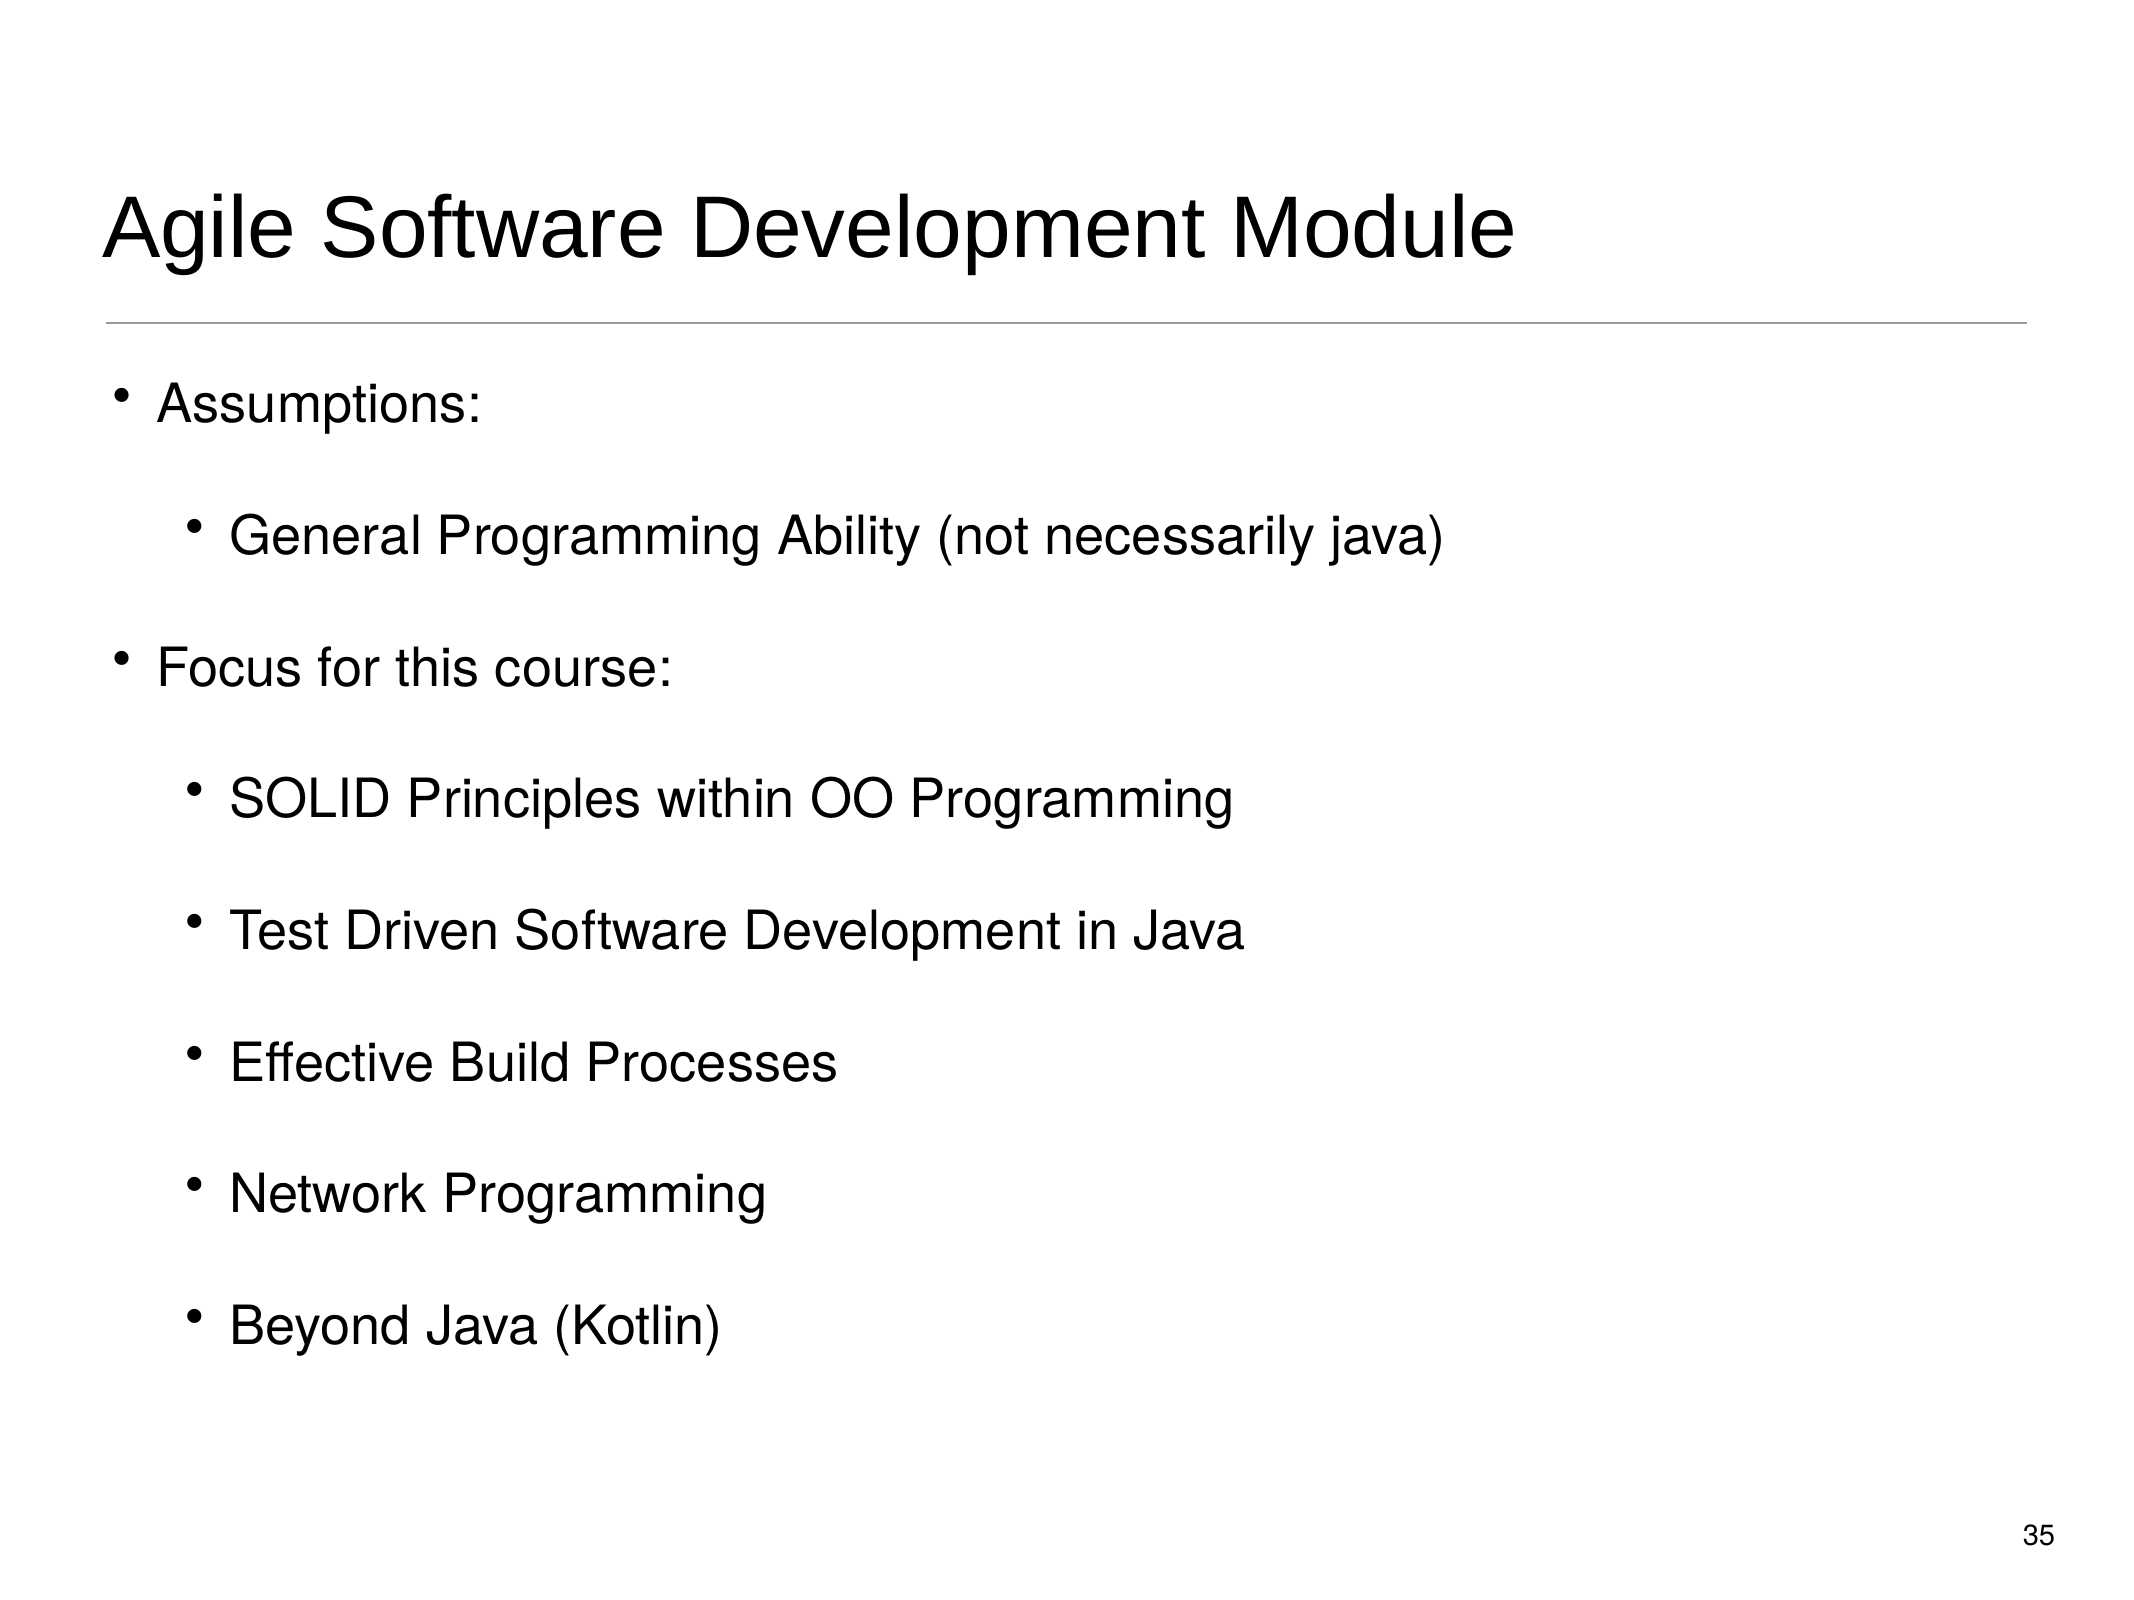

# Agile Software Development Module
Assumptions:
General Programming Ability (not necessarily java)
Focus for this course:
SOLID Principles within OO Programming
Test Driven Software Development in Java
Effective Build Processes
Network Programming
Beyond Java (Kotlin)
35